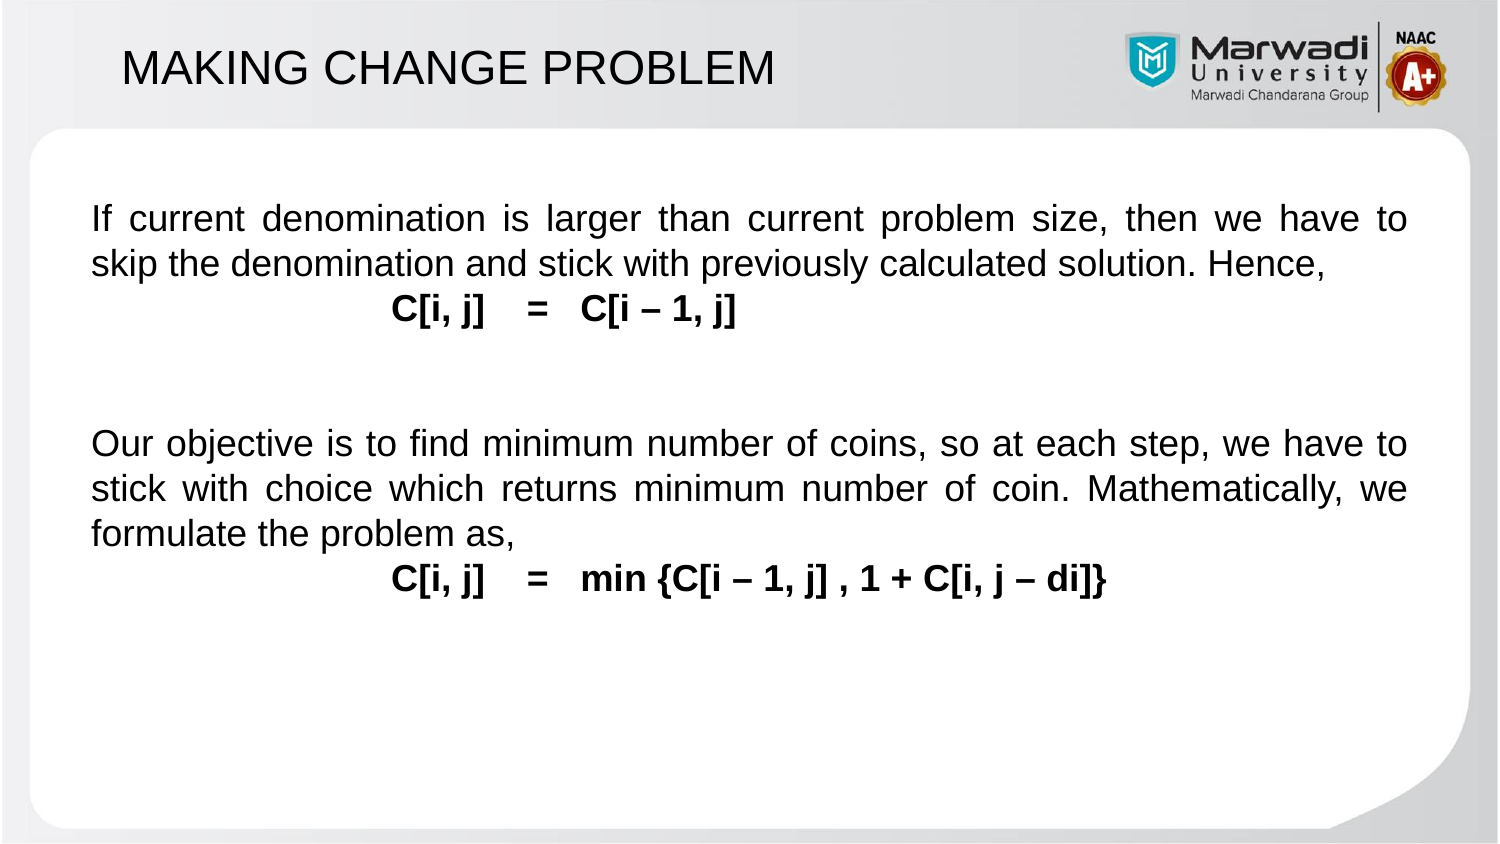

MAKING CHANGE PROBLEM

If current denomination is larger than current problem size, then we have to skip the denomination and stick with previously calculated solution. Hence,
		C[i, j]    =   C[i – 1, j]

Our objective is to find minimum number of coins, so at each step, we have to stick with choice which returns minimum number of coin. Mathematically, we formulate the problem as,
		C[i, j]    =   min {C[i – 1, j] , 1 + C[i, j – di]}